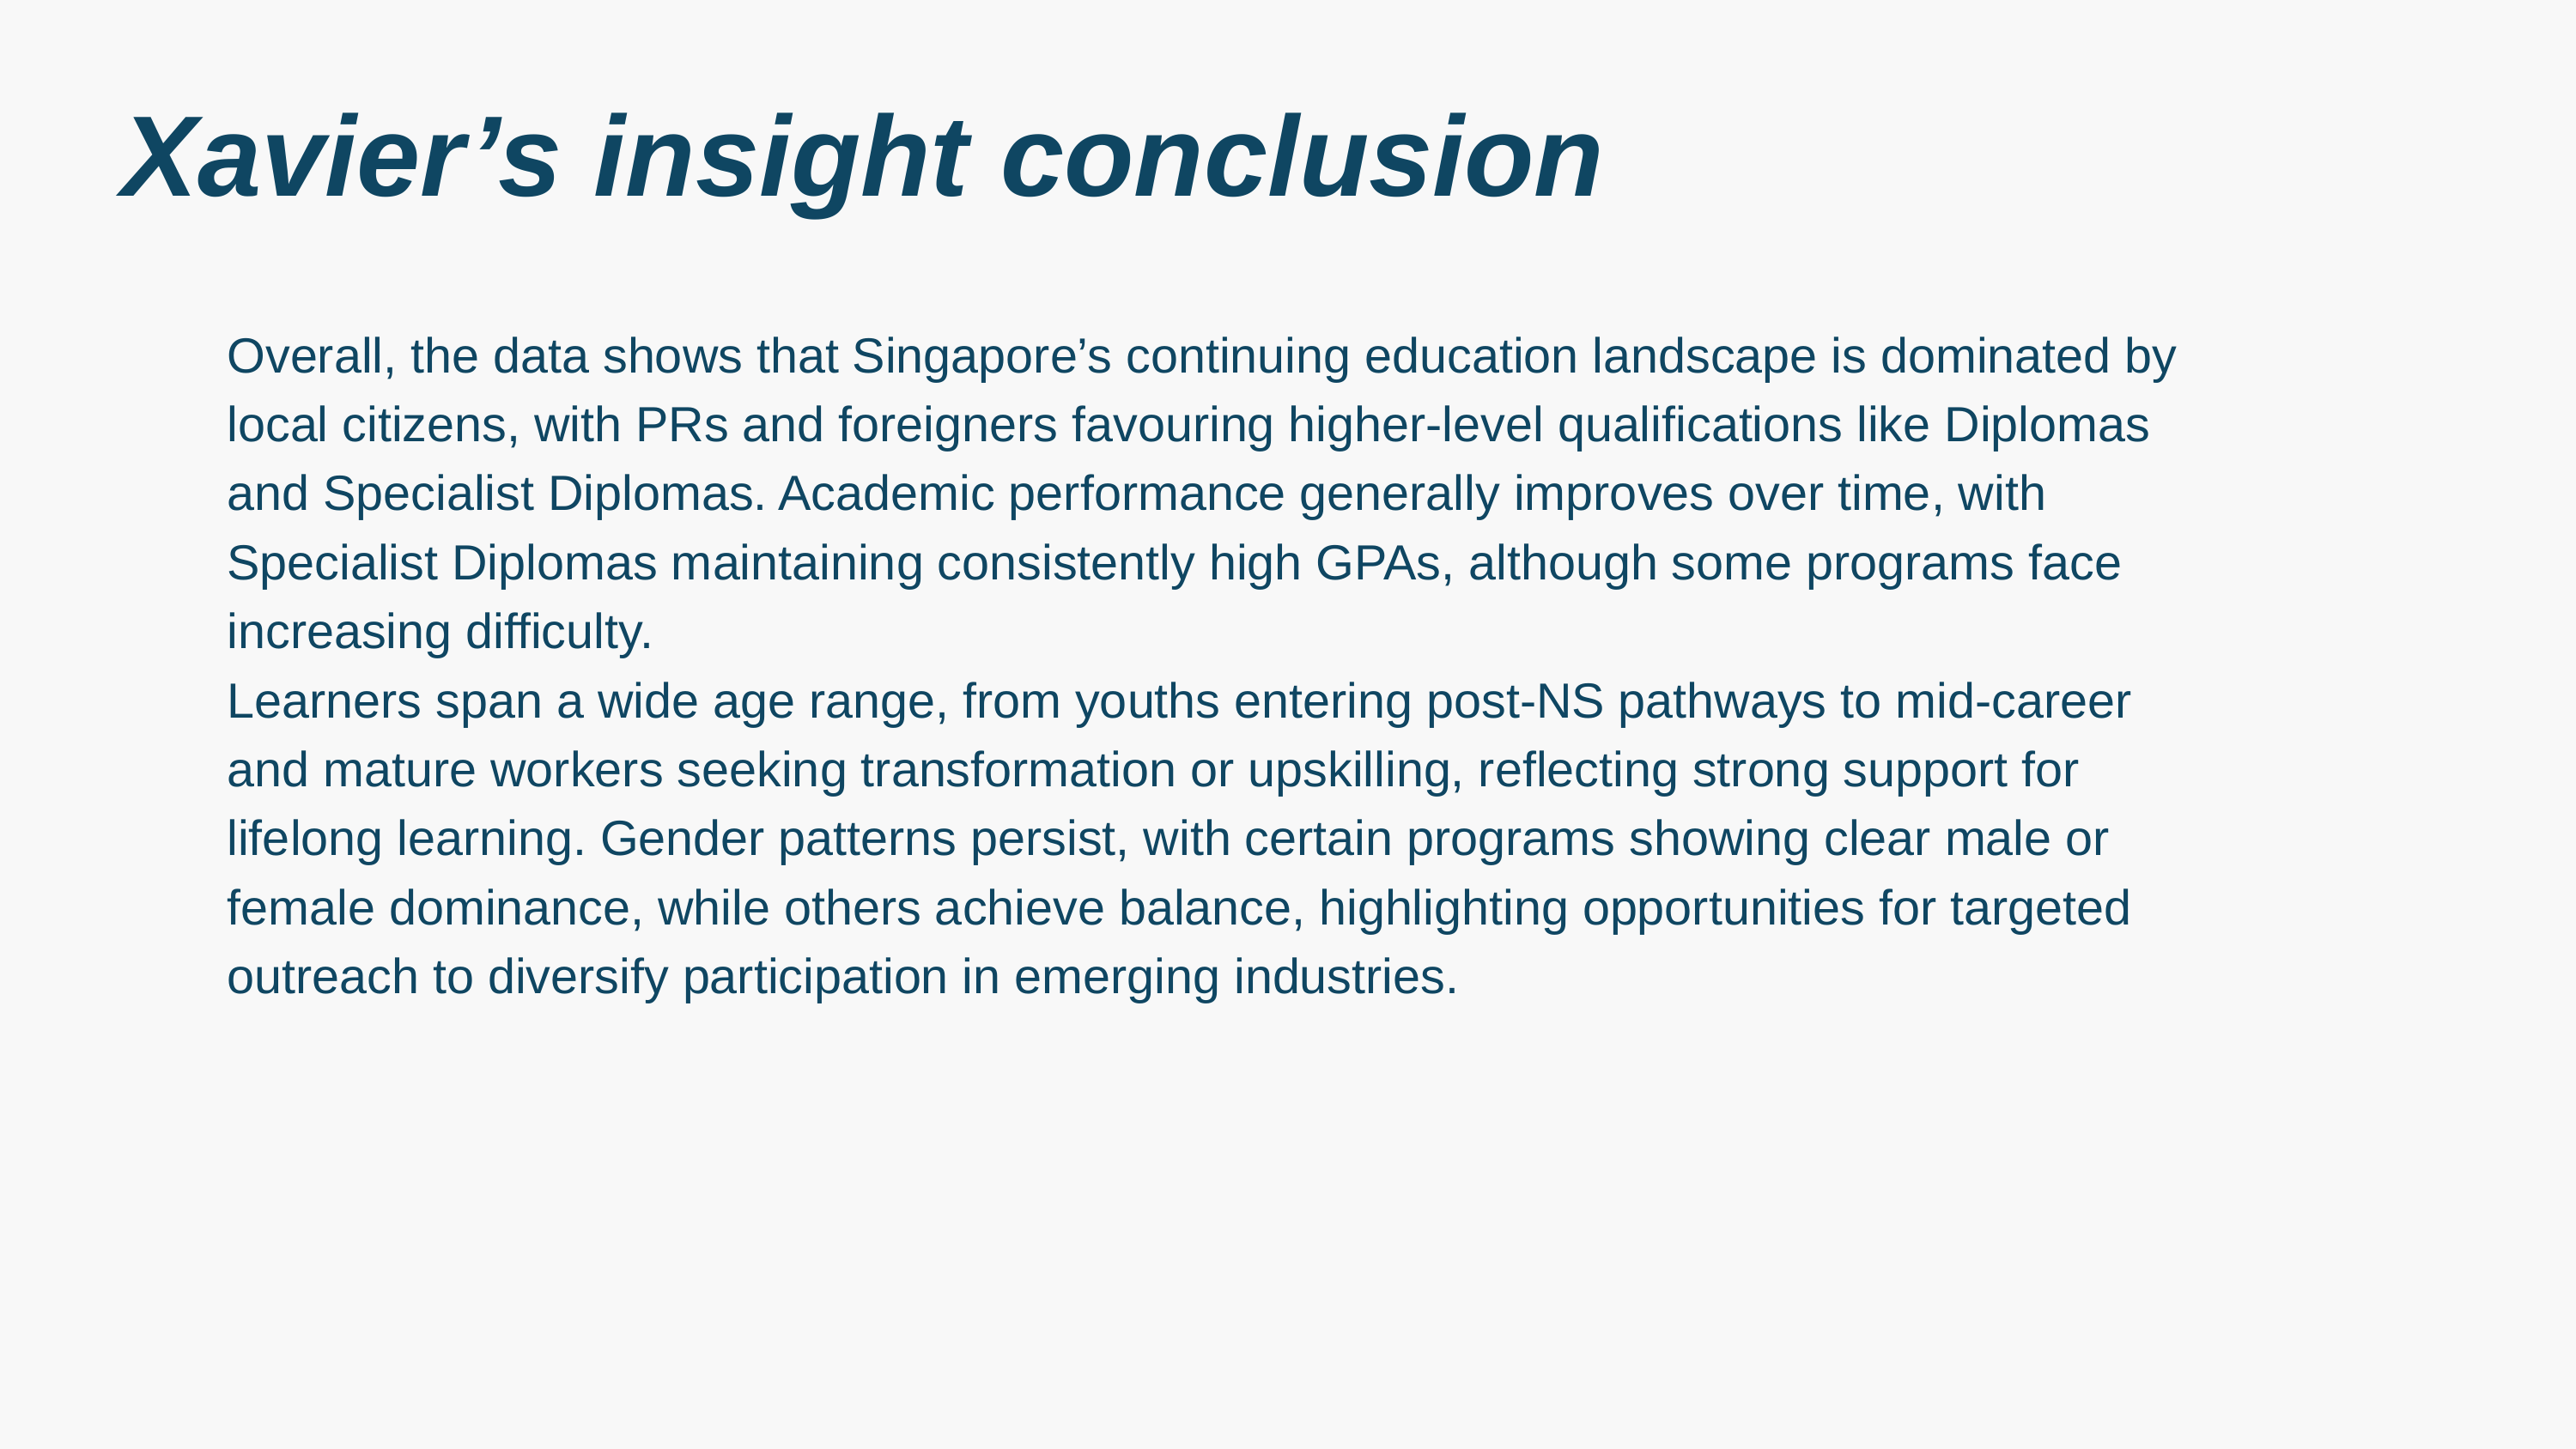

Xavier’s insight conclusion
Overall, the data shows that Singapore’s continuing education landscape is dominated by local citizens, with PRs and foreigners favouring higher-level qualifications like Diplomas and Specialist Diplomas. Academic performance generally improves over time, with Specialist Diplomas maintaining consistently high GPAs, although some programs face increasing difficulty.
Learners span a wide age range, from youths entering post-NS pathways to mid-career and mature workers seeking transformation or upskilling, reflecting strong support for lifelong learning. Gender patterns persist, with certain programs showing clear male or female dominance, while others achieve balance, highlighting opportunities for targeted outreach to diversify participation in emerging industries.